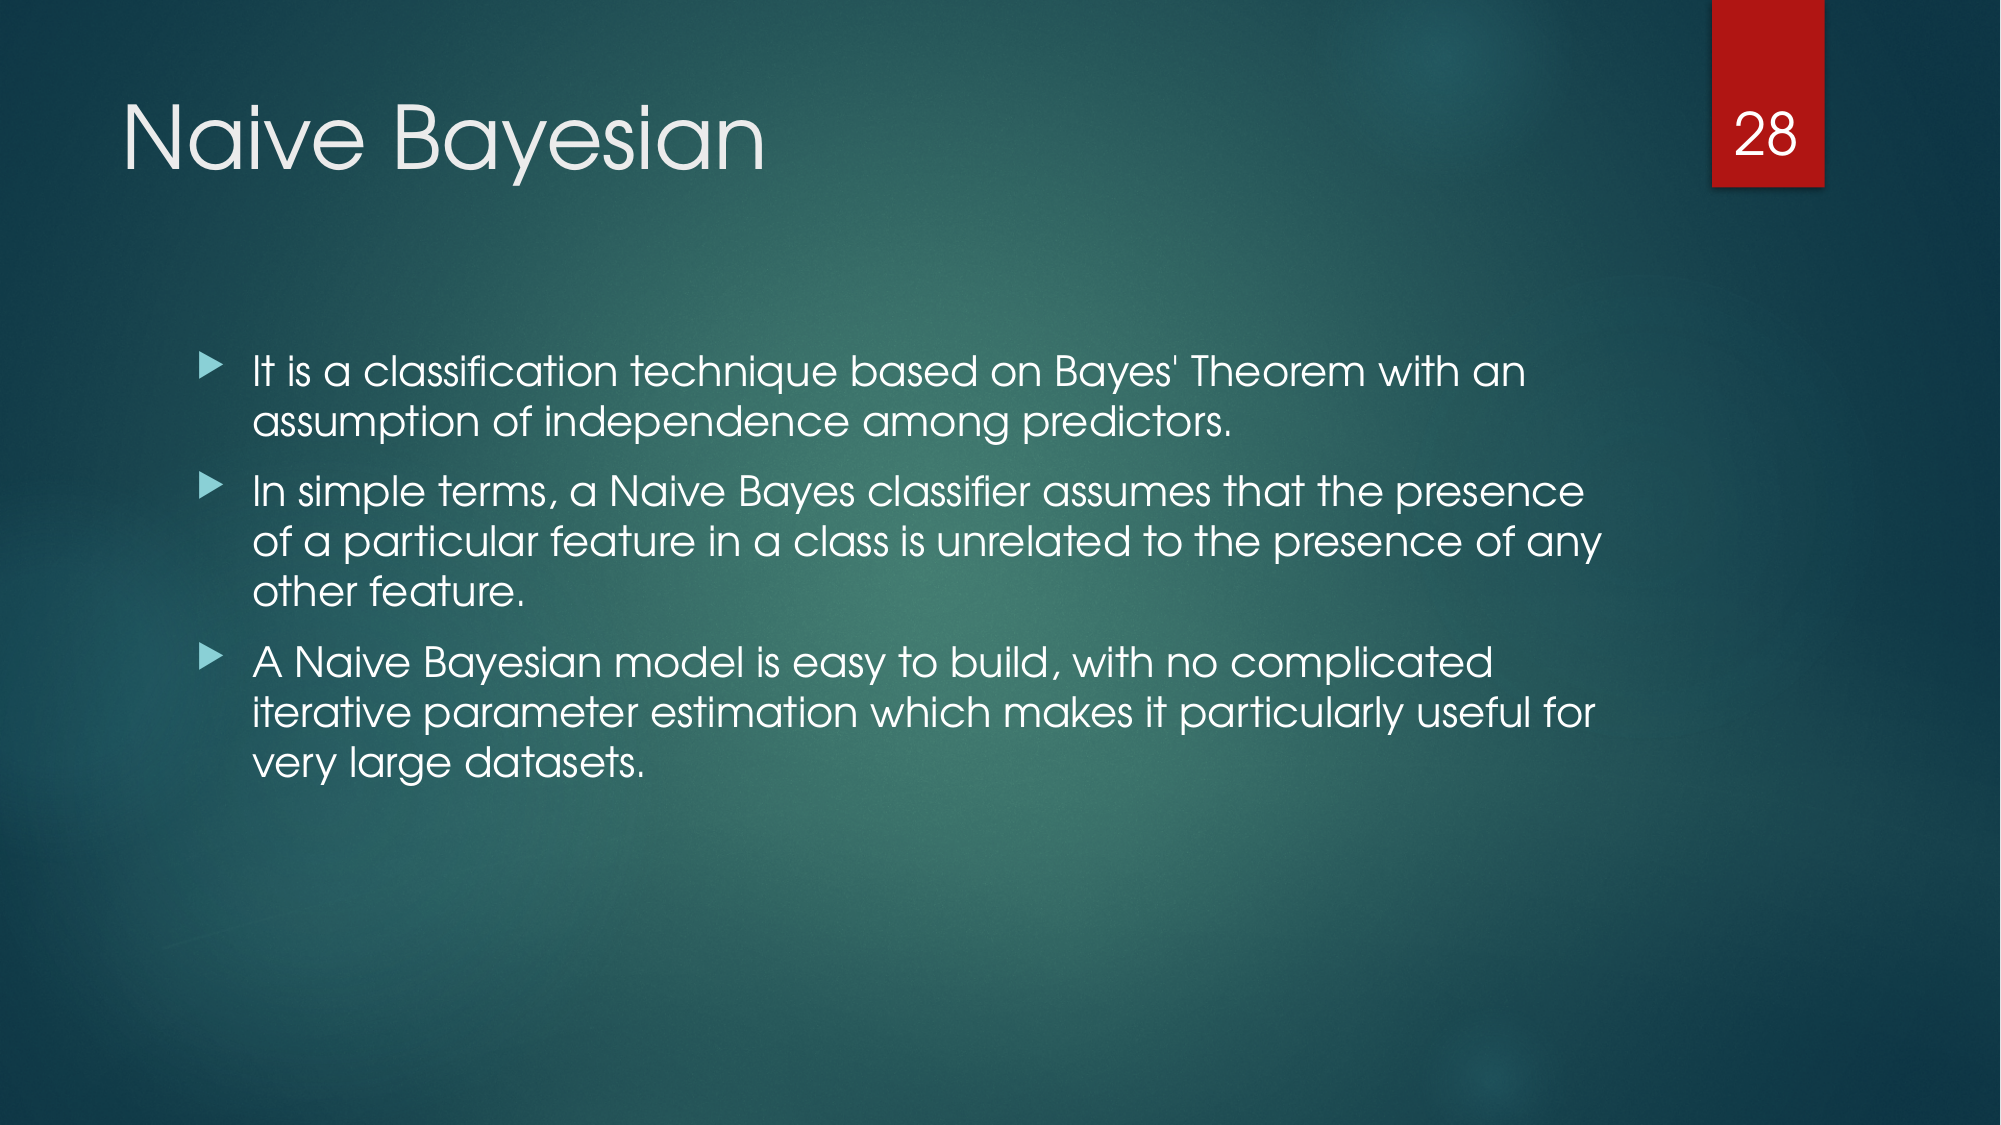

28
# Naive Bayesian
It is a classification technique based on Bayes' Theorem with an assumption of independence among predictors.
In simple terms, a Naive Bayes classifier assumes that the presence of a particular feature in a class is unrelated to the presence of any other feature.
A Naive Bayesian model is easy to build, with no complicated iterative parameter estimation which makes it particularly useful for very large datasets.